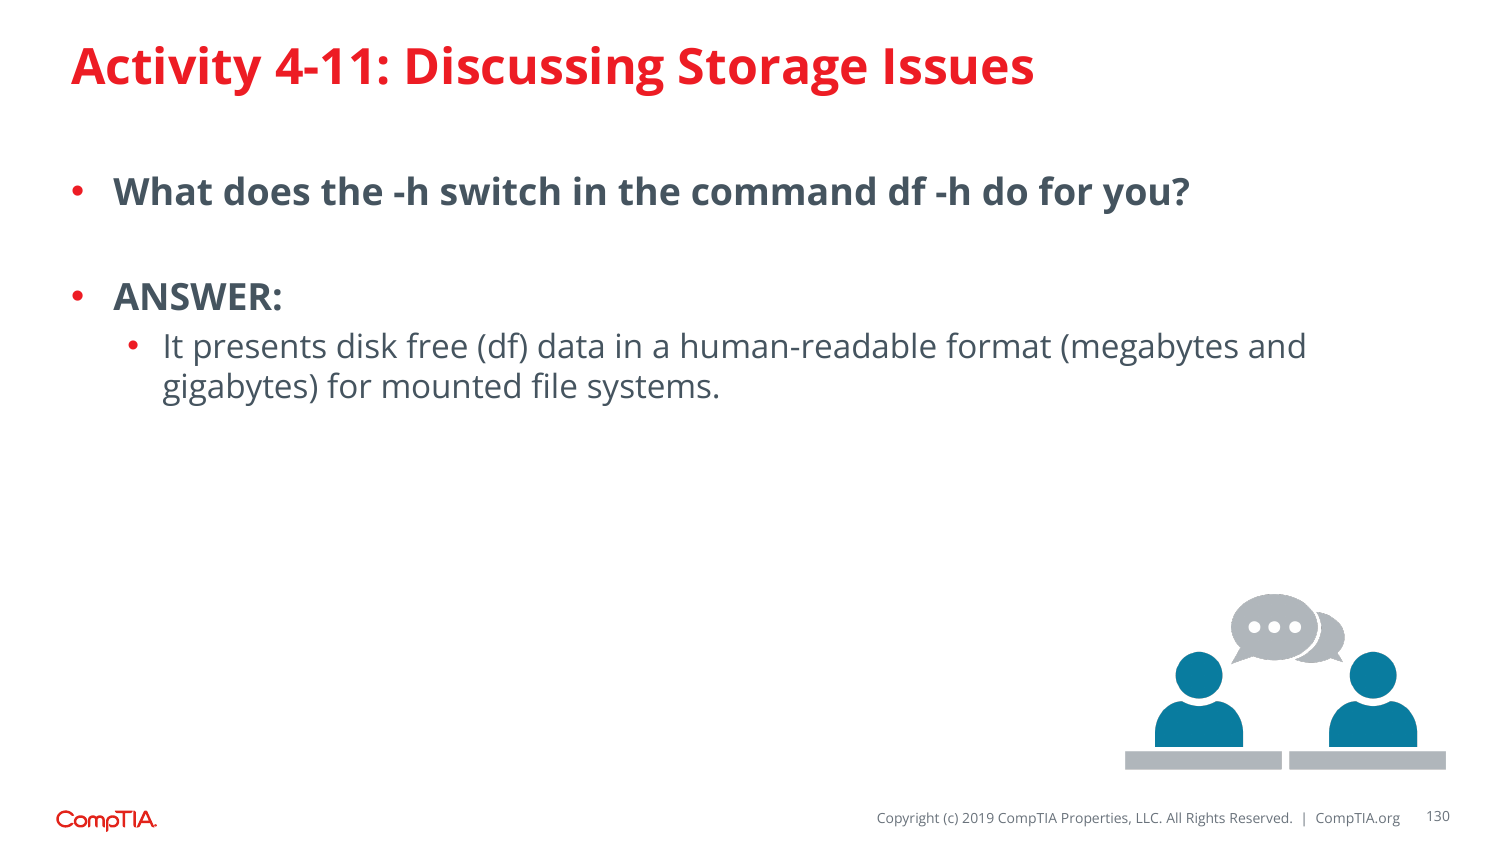

# Activity 4-11: Discussing Storage Issues
What does the -h switch in the command df -h do for you?

ANSWER:
It presents disk free (df) data in a human-readable format (megabytes and gigabytes) for mounted file systems.

130